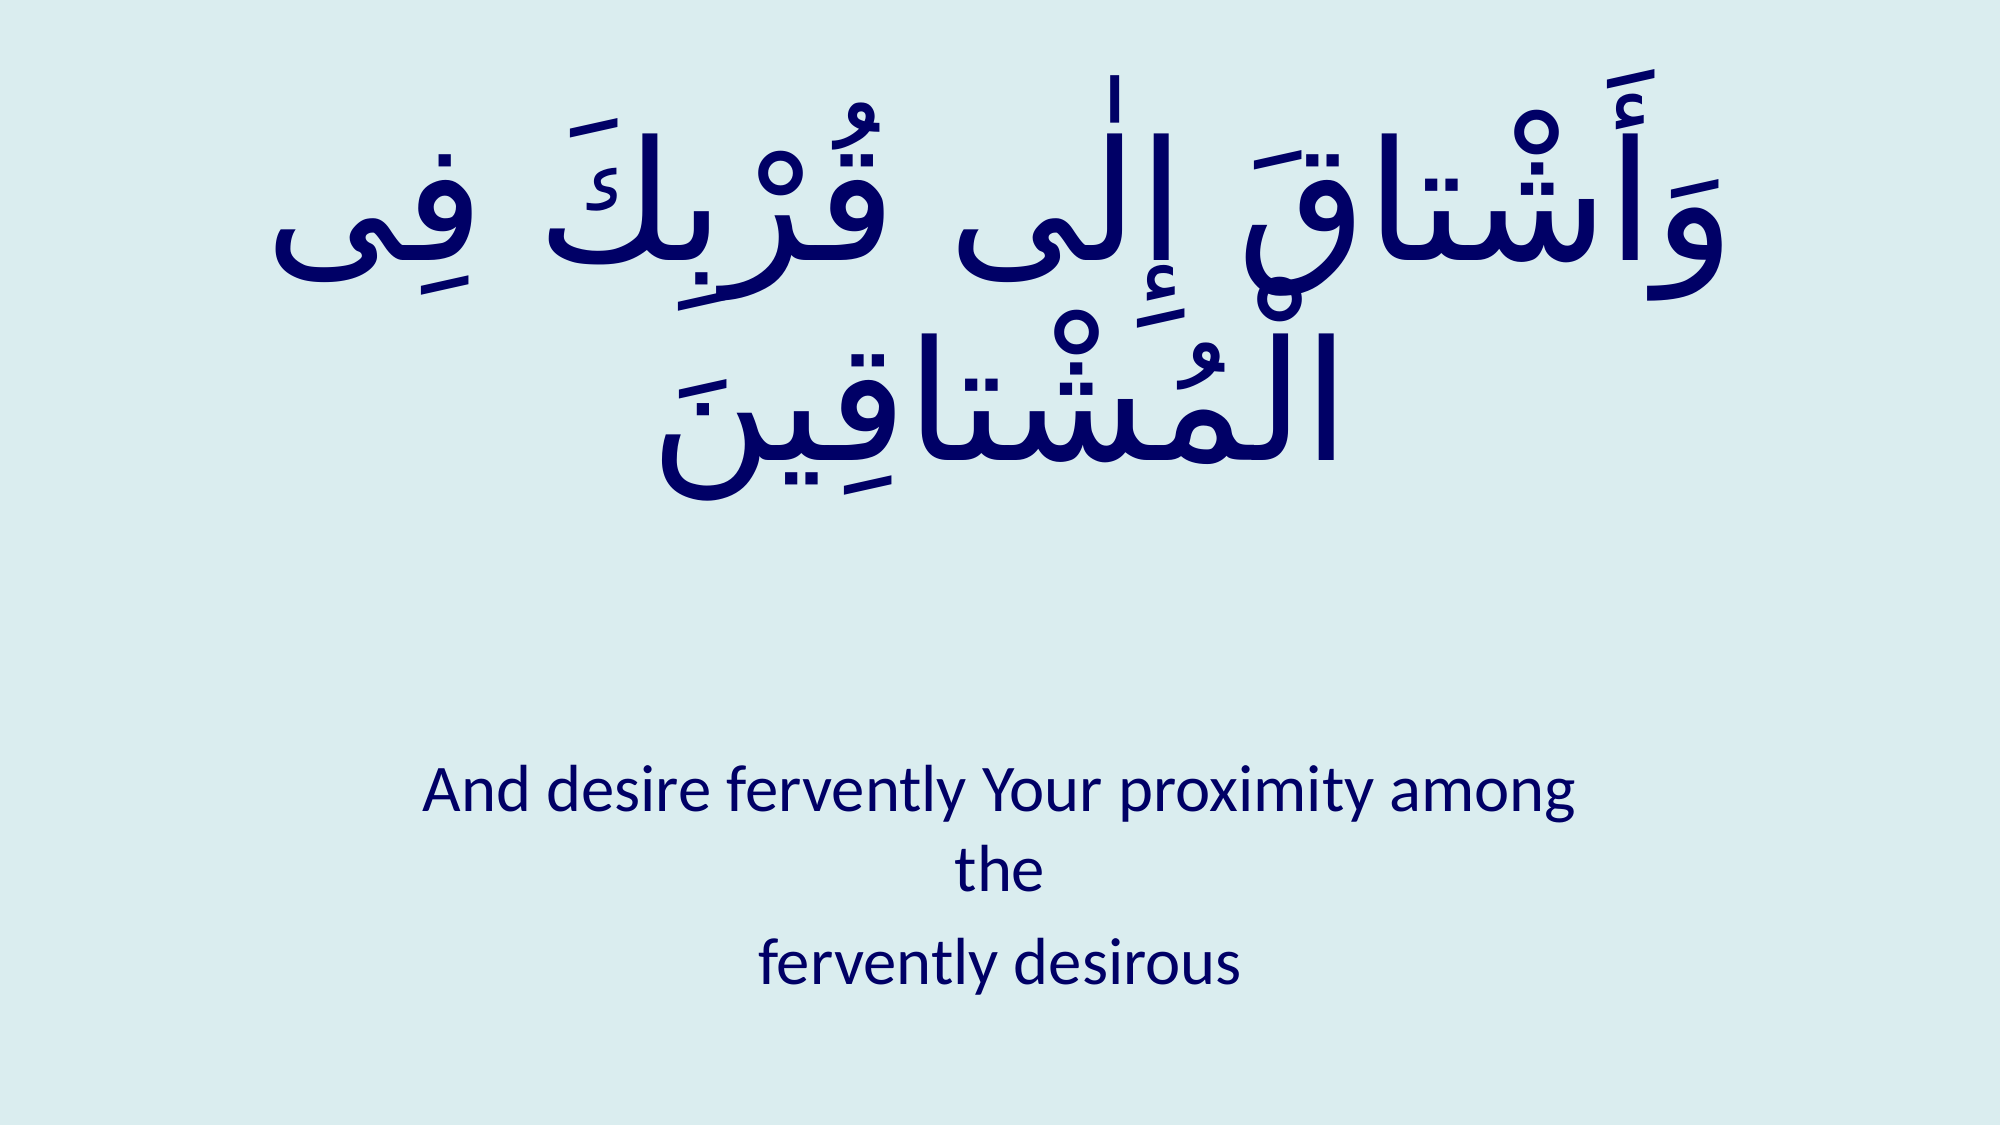

# وَأَشْتاقَ إِلٰی قُرْبِكَ فِی الْمُشْتاقِینَ
And desire fervently Your proximity among the
fervently desirous